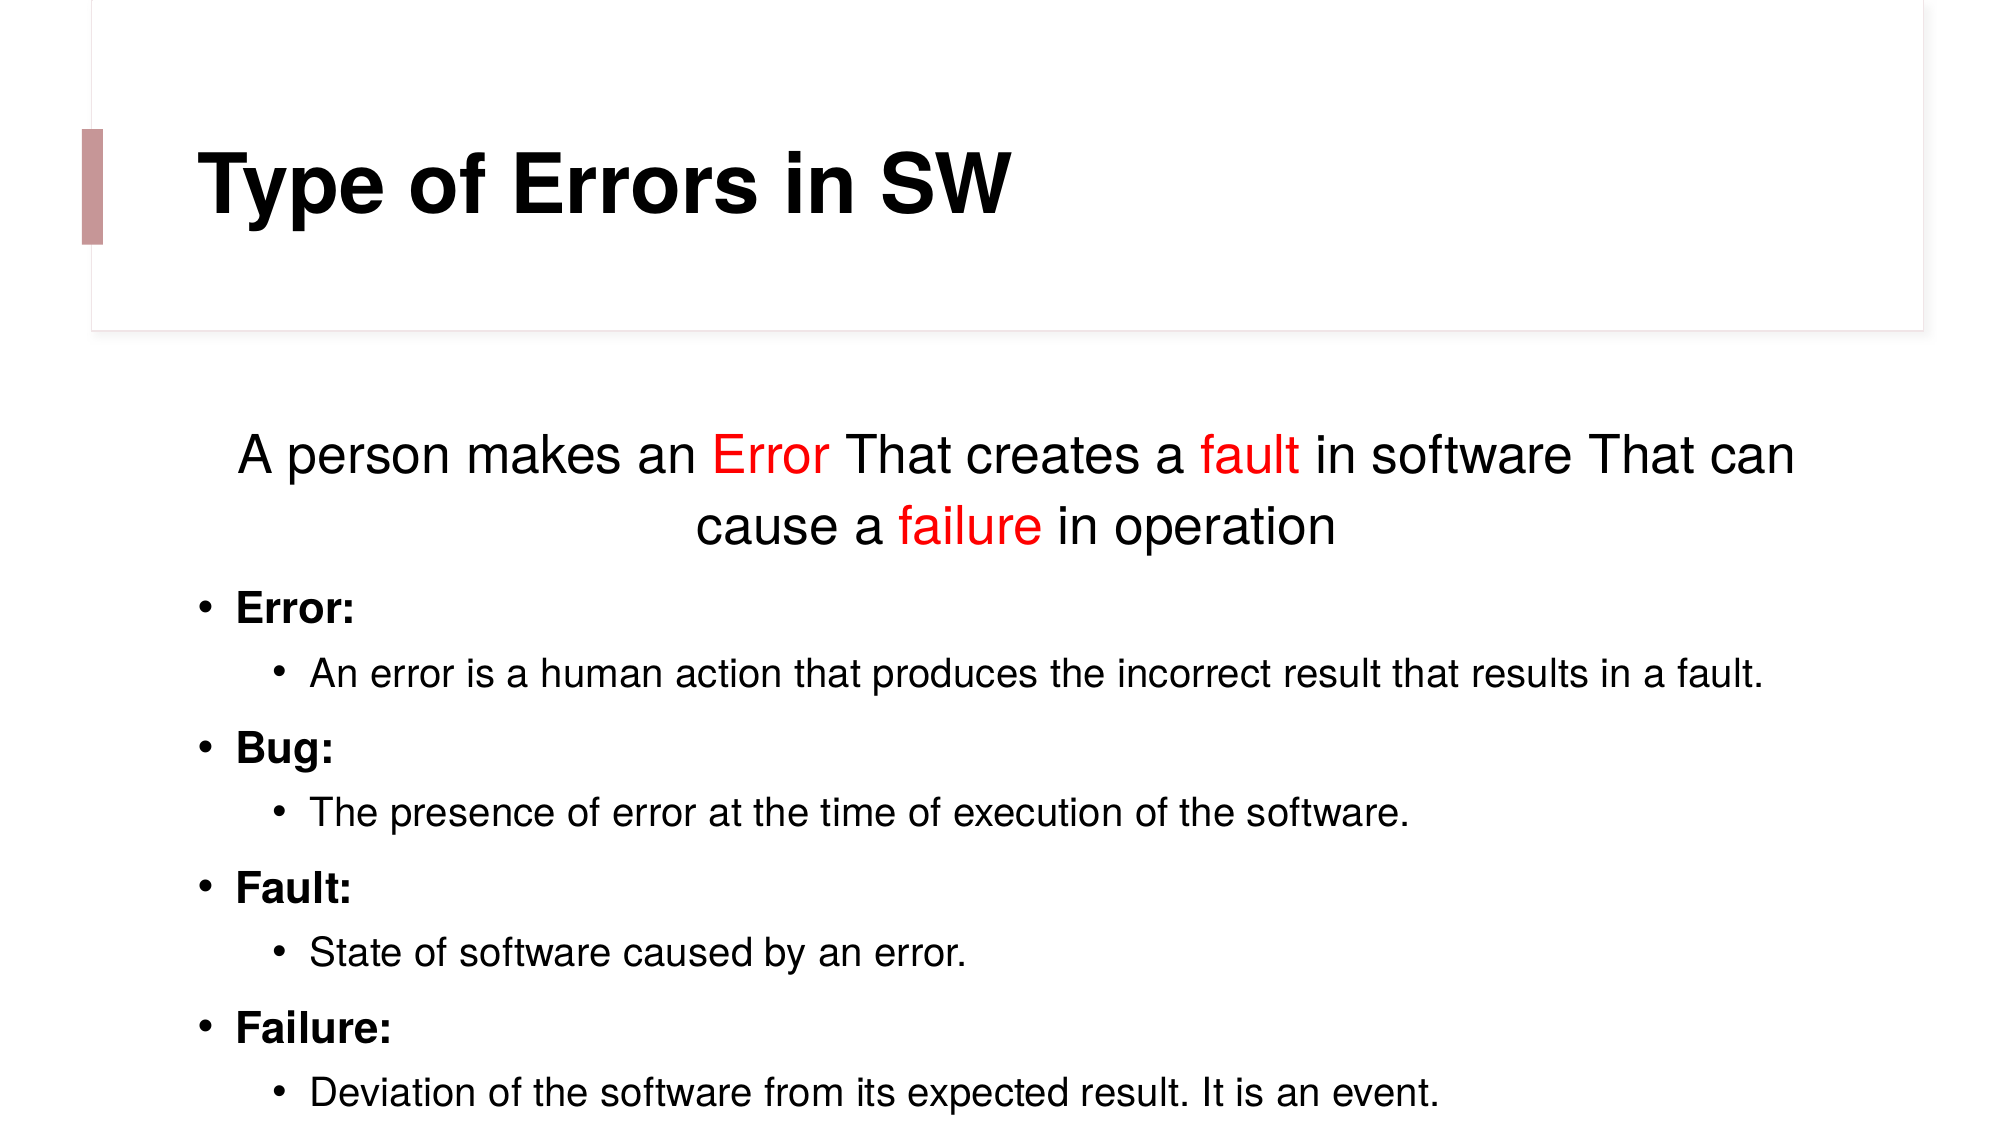

# Type of Errors in SW
A person makes an Error That creates a fault in software That can cause a failure in operation
Error:
An error is a human action that produces the incorrect result that results in a fault.
Bug:
The presence of error at the time of execution of the software.
Fault:
State of software caused by an error.
Failure:
Deviation of the software from its expected result. It is an event.